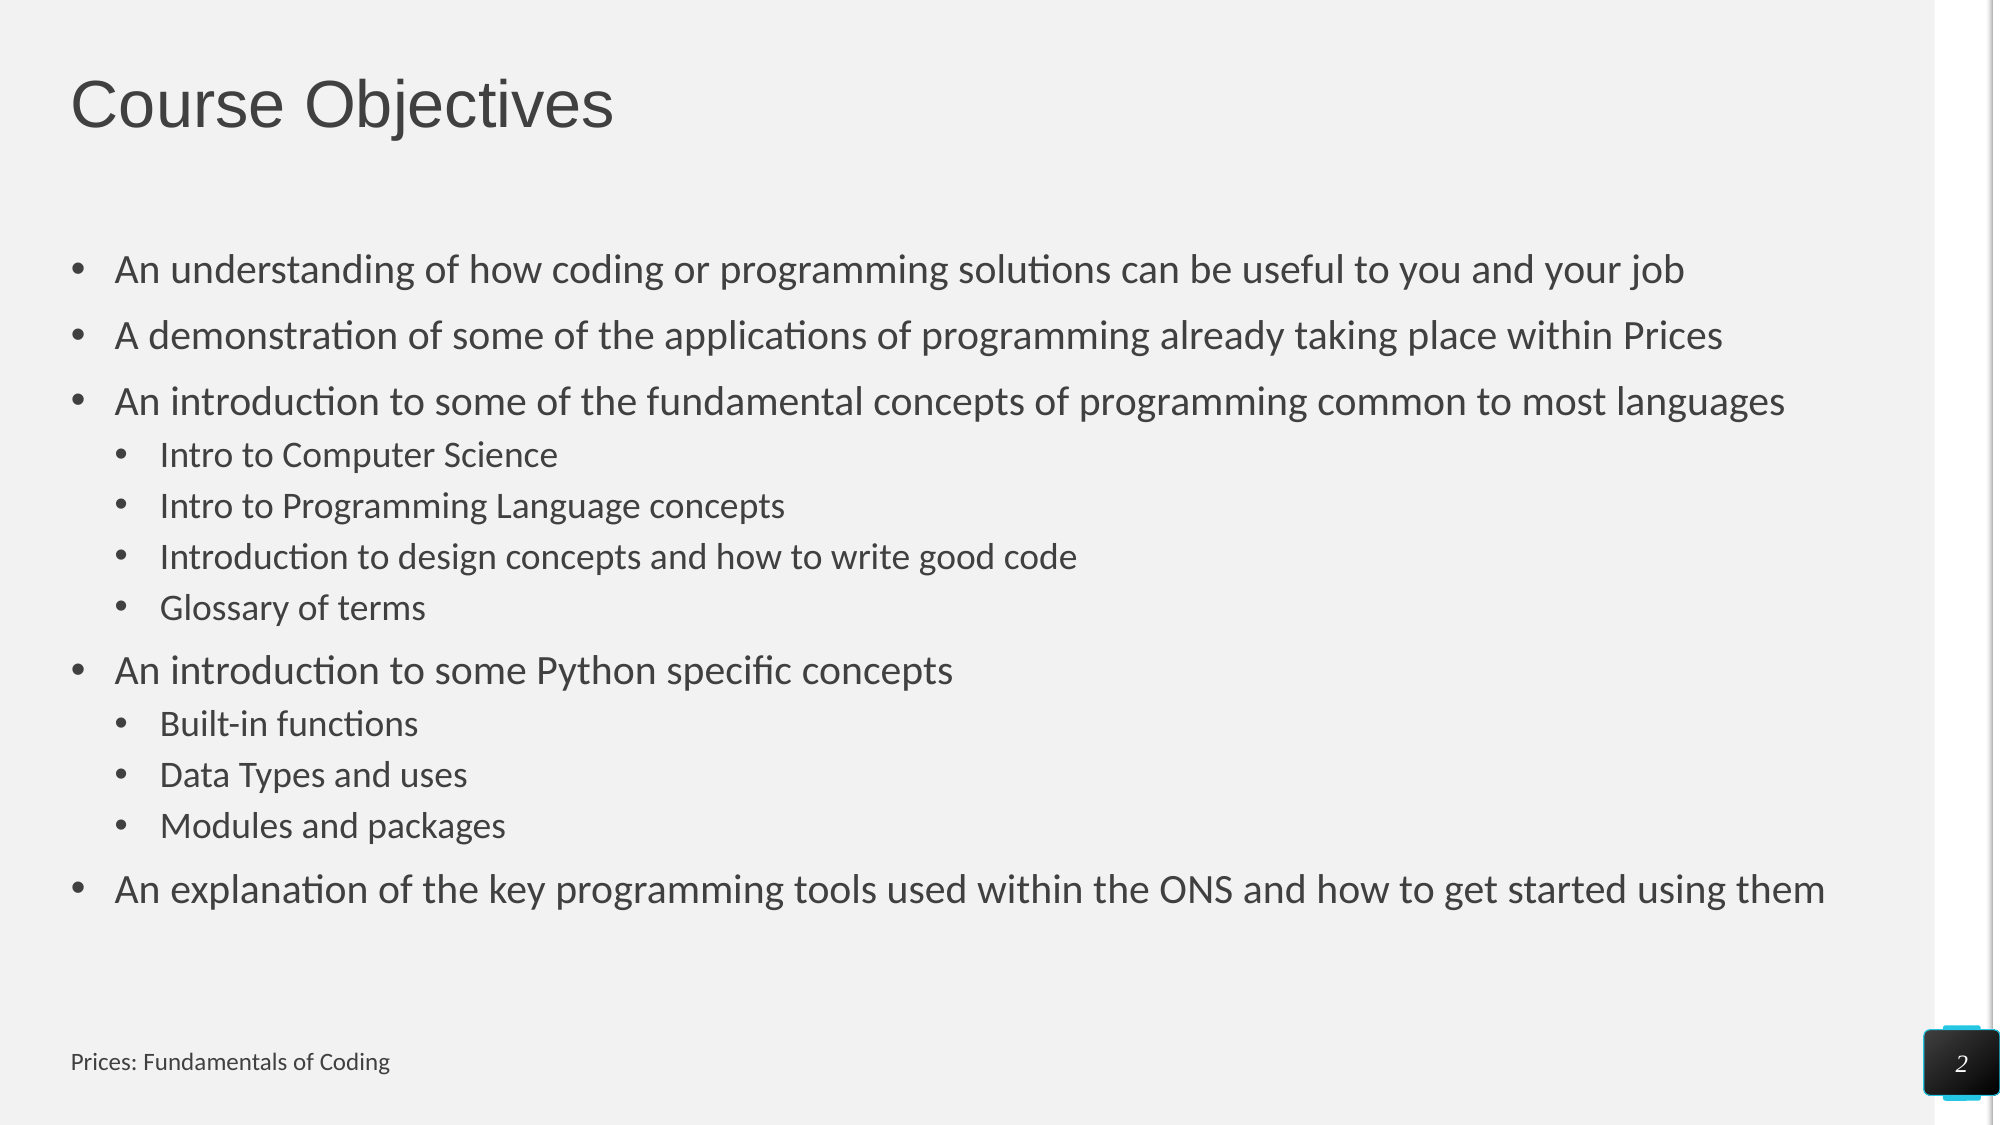

# Course Objectives

An understanding of how coding or programming solutions can be useful to you and your job
A demonstration of some of the applications of programming already taking place within Prices
An introduction to some of the fundamental concepts of programming common to most languages
Intro to Computer Science
Intro to Programming Language concepts
Introduction to design concepts and how to write good code
Glossary of terms
An introduction to some Python specific concepts
Built-in functions
Data Types and uses
Modules and packages
An explanation of the key programming tools used within the ONS and how to get started using them
2
Prices: Fundamentals of Coding